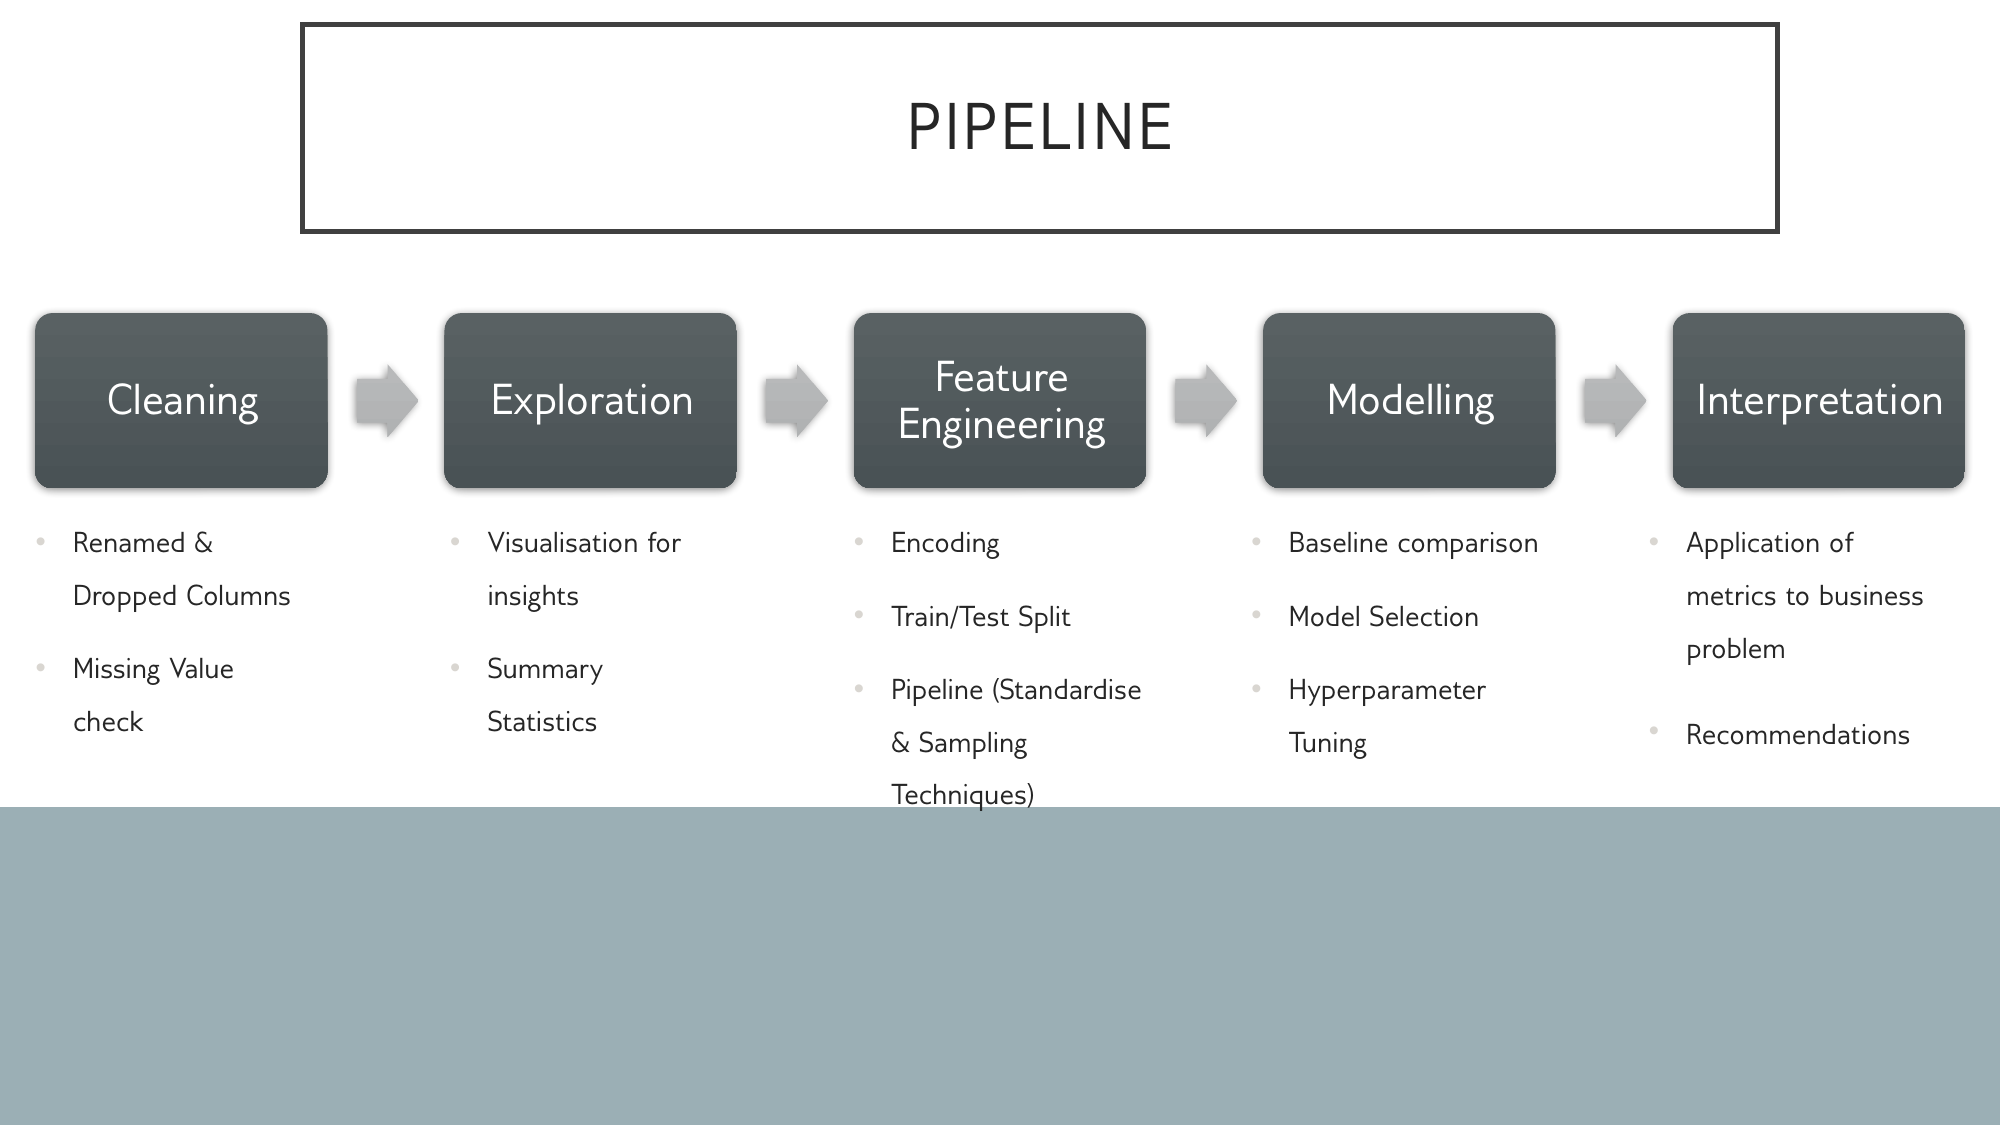

Cleaning

Exploration

Feature Engineering

Modelling

Interpretation

# Pipeline

Application of metrics to business problem
Recommendations
Encoding
Train/Test Split
Pipeline (Standardise & Sampling Techniques)

Baseline comparison
Model Selection
Hyperparameter Tuning

Visualisation for insights
Summary Statistics

Renamed & Dropped Columns
Missing Value check